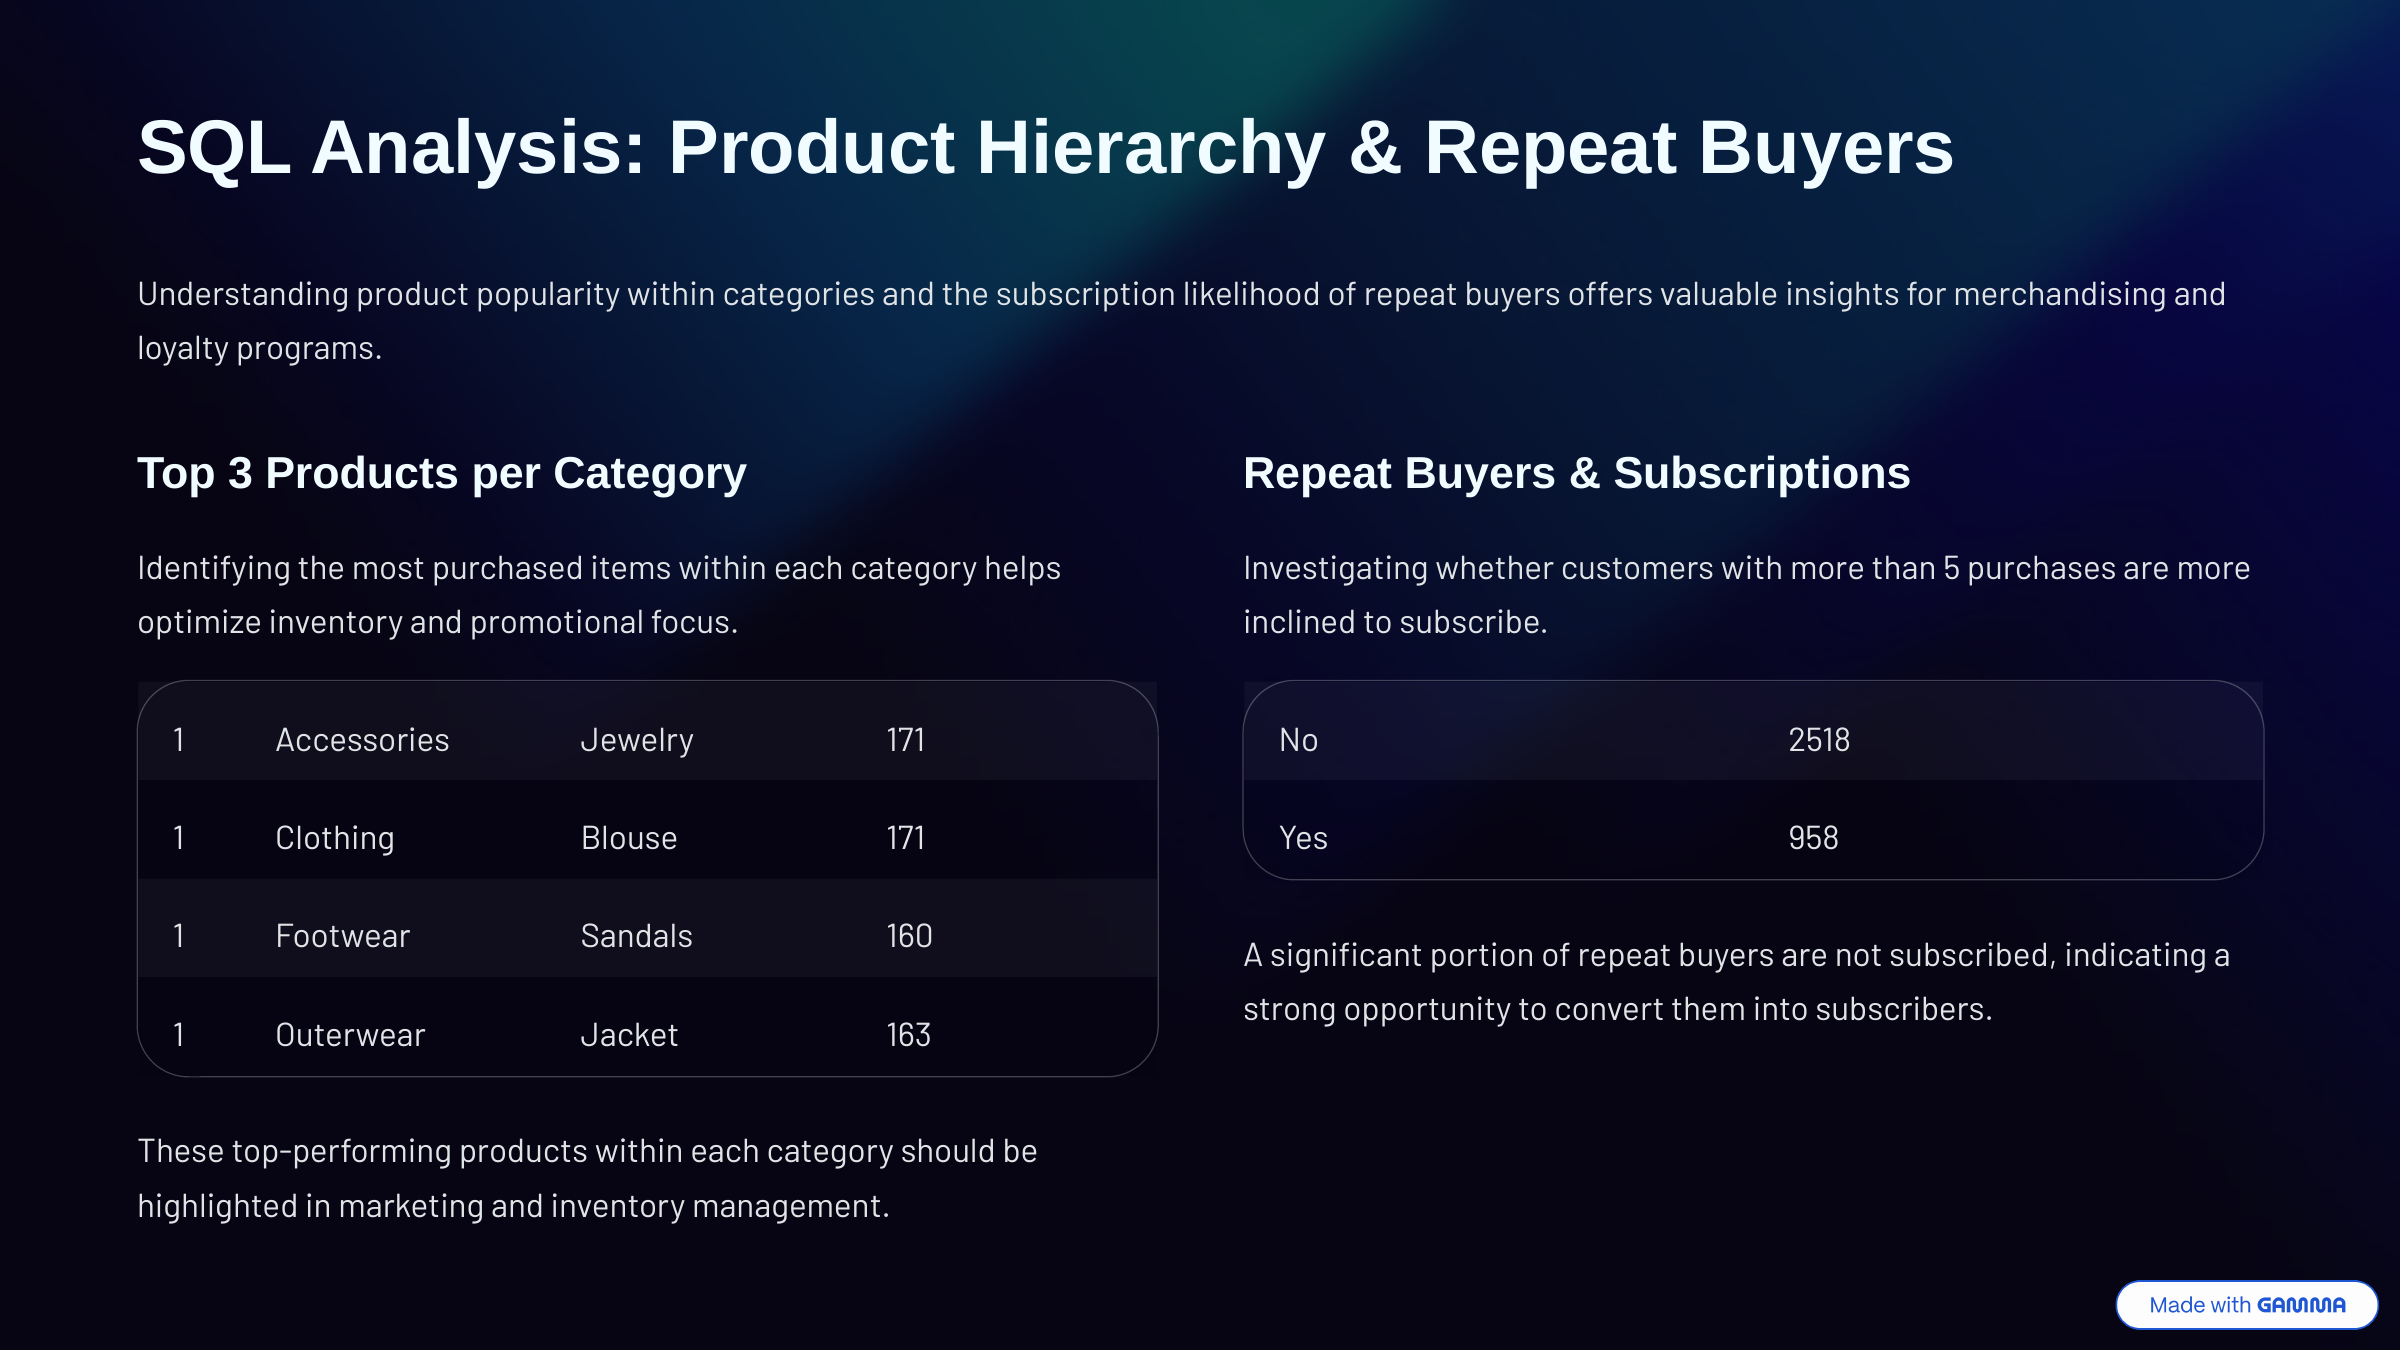

SQL Analysis: Product Hierarchy & Repeat Buyers
Understanding product popularity within categories and the subscription likelihood of repeat buyers offers valuable insights for merchandising and loyalty programs.
Top 3 Products per Category
Repeat Buyers & Subscriptions
Identifying the most purchased items within each category helps optimize inventory and promotional focus.
Investigating whether customers with more than 5 purchases are more inclined to subscribe.

1
Accessories
Jewelry
171
No
2518

1
Clothing
Blouse
171
Yes
958

1
Footwear
Sandals
160
A significant portion of repeat buyers are not subscribed, indicating a strong opportunity to convert them into subscribers.

1
Outerwear
Jacket
163
These top-performing products within each category should be highlighted in marketing and inventory management.